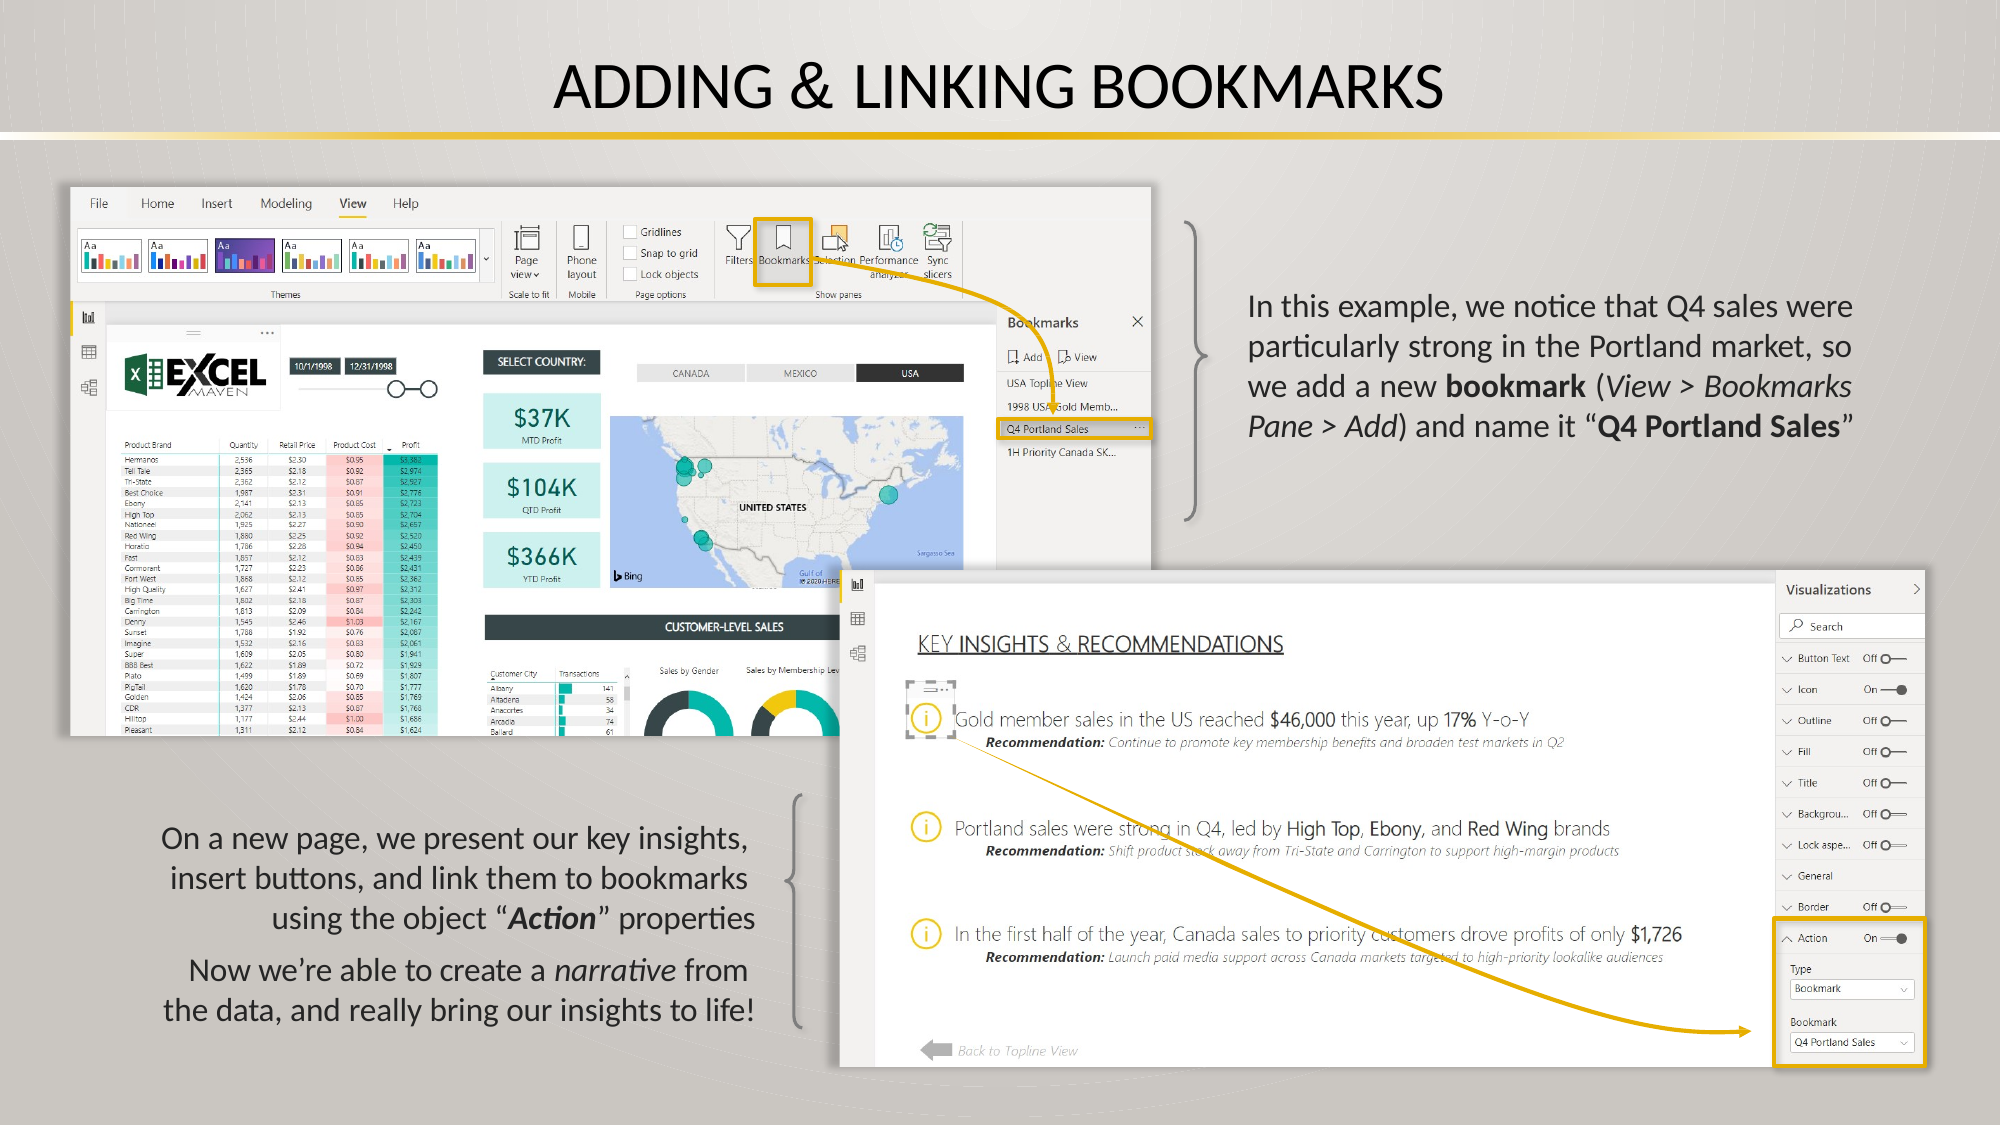

# ADDING & LINKING BOOKMARKS

In this example, we notice that Q4 sales were  particularly strong in the Portland market, so  we add a new bookmark (View > Bookmarks  Pane > Add) and name it “Q4 Portland Sales”
On a new page, we present our key insights,  insert buttons, and link them to bookmarks  using the object “Action” properties
Now we’re able to create a narrative from  the data, and really bring our insights to life!